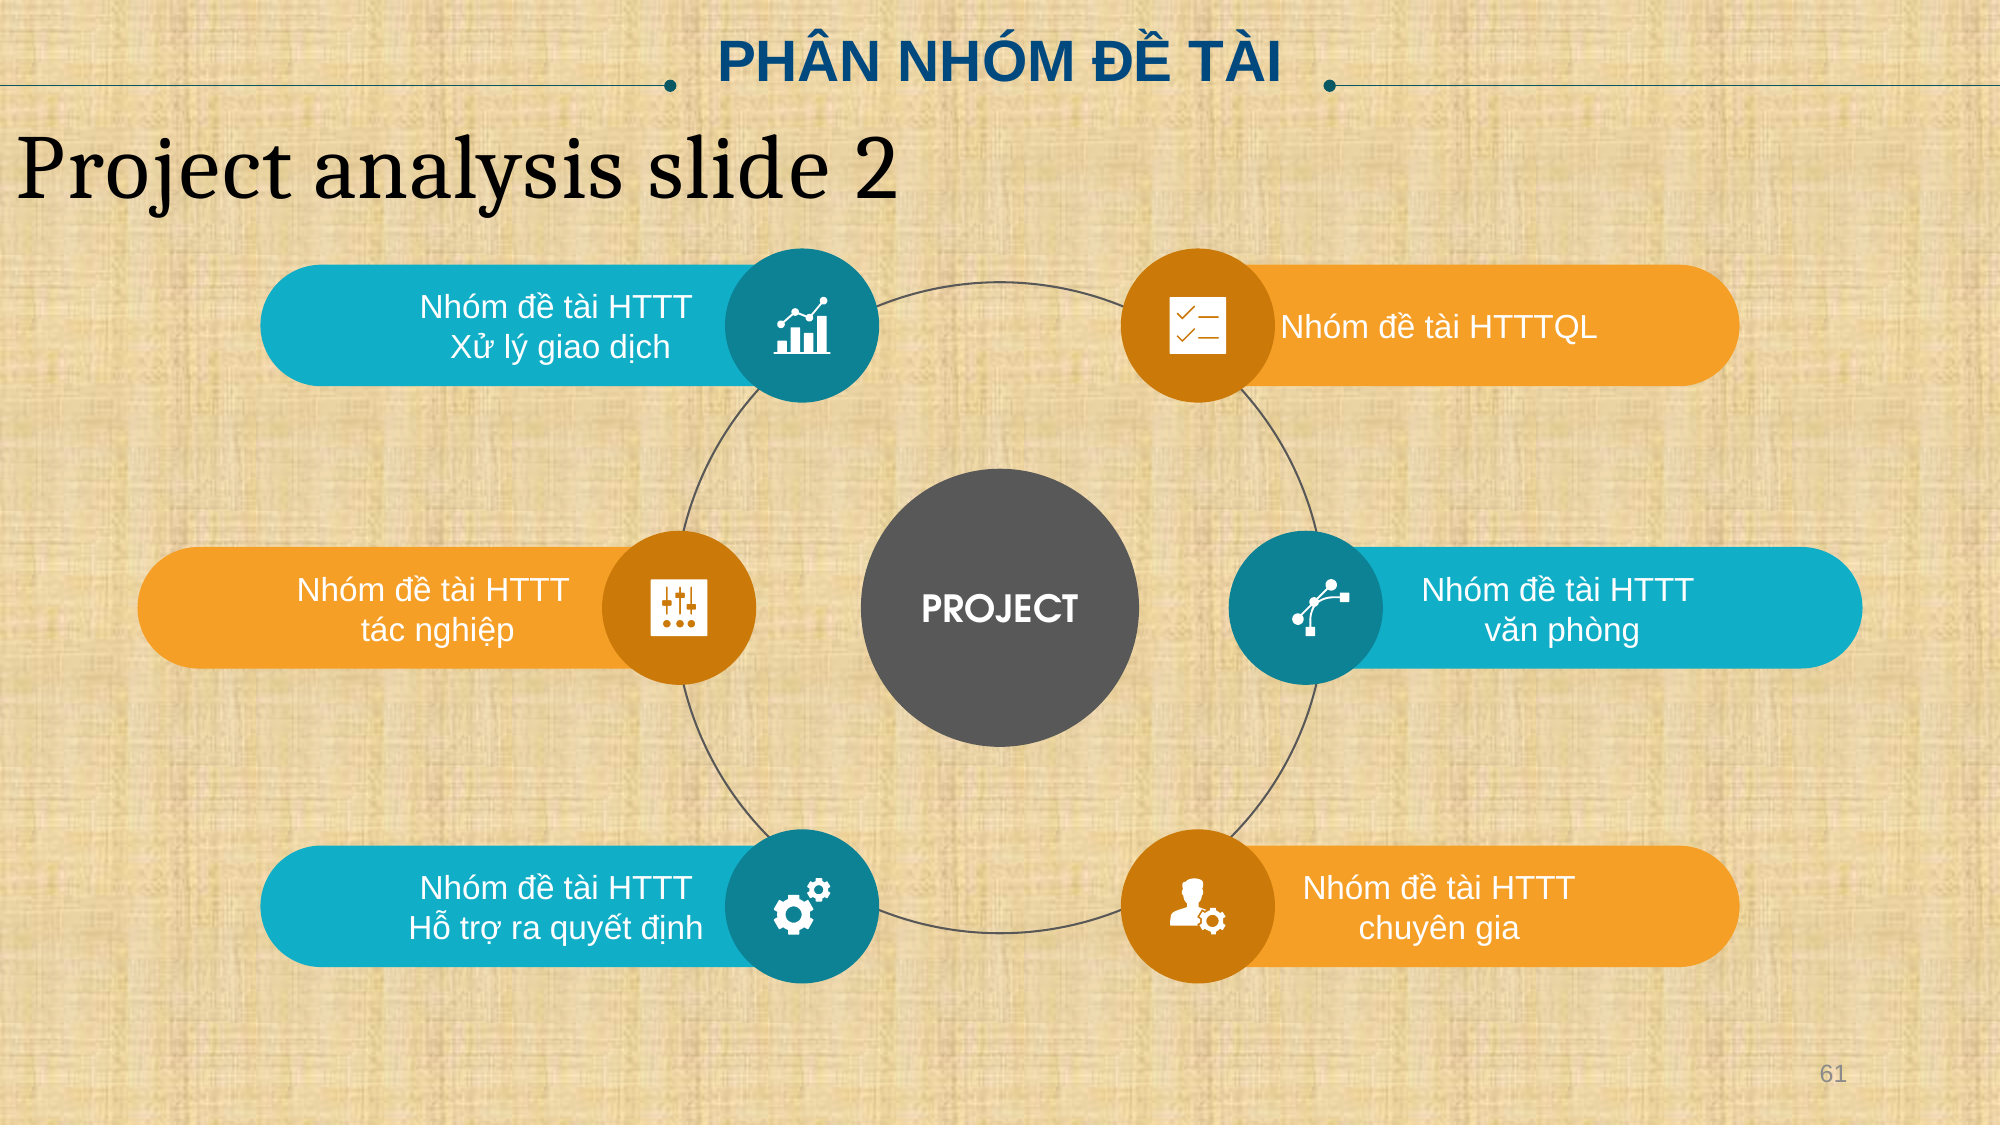

PHÂN NHÓM ĐỀ TÀI
Project analysis slide 2

Nhóm đề tài HTTT
Xử lý giao dịch
Nhóm đề tài HTTTQL

PROJECT

Nhóm đề tài HTTT
tác nghiệp
Nhóm đề tài HTTT
văn phòng

Nhóm đề tài HTTT
Hỗ trợ ra quyết định
Nhóm đề tài HTTT
chuyên gia

61